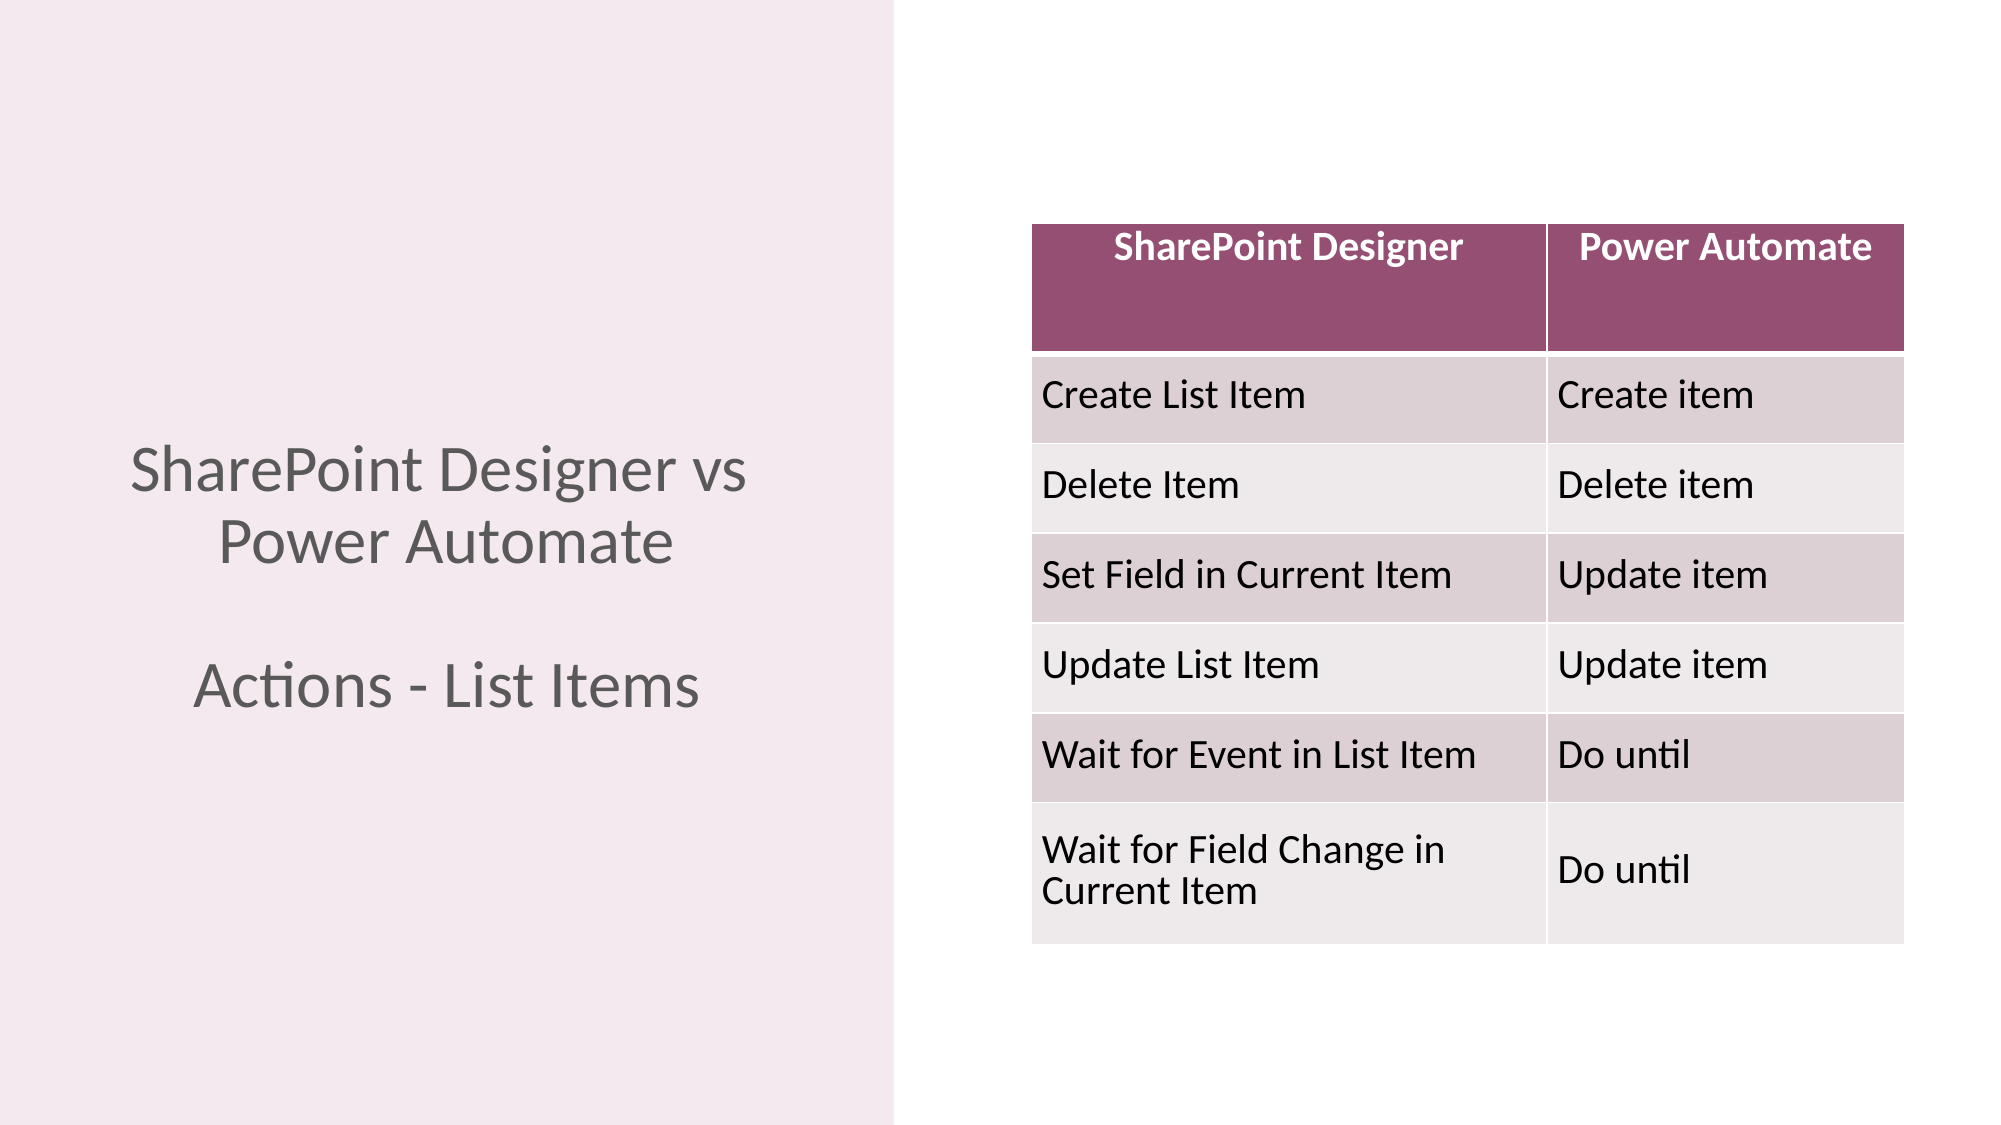

# SharePoint Designer vs Power Automate Actions - List Items
| SharePoint Designer | Power Automate |
| --- | --- |
| Create List Item | Create item |
| Delete Item | Delete item |
| Set Field in Current Item | Update item |
| Update List Item | Update item |
| Wait for Event in List Item | Do until |
| Wait for Field Change in Current Item | Do until |